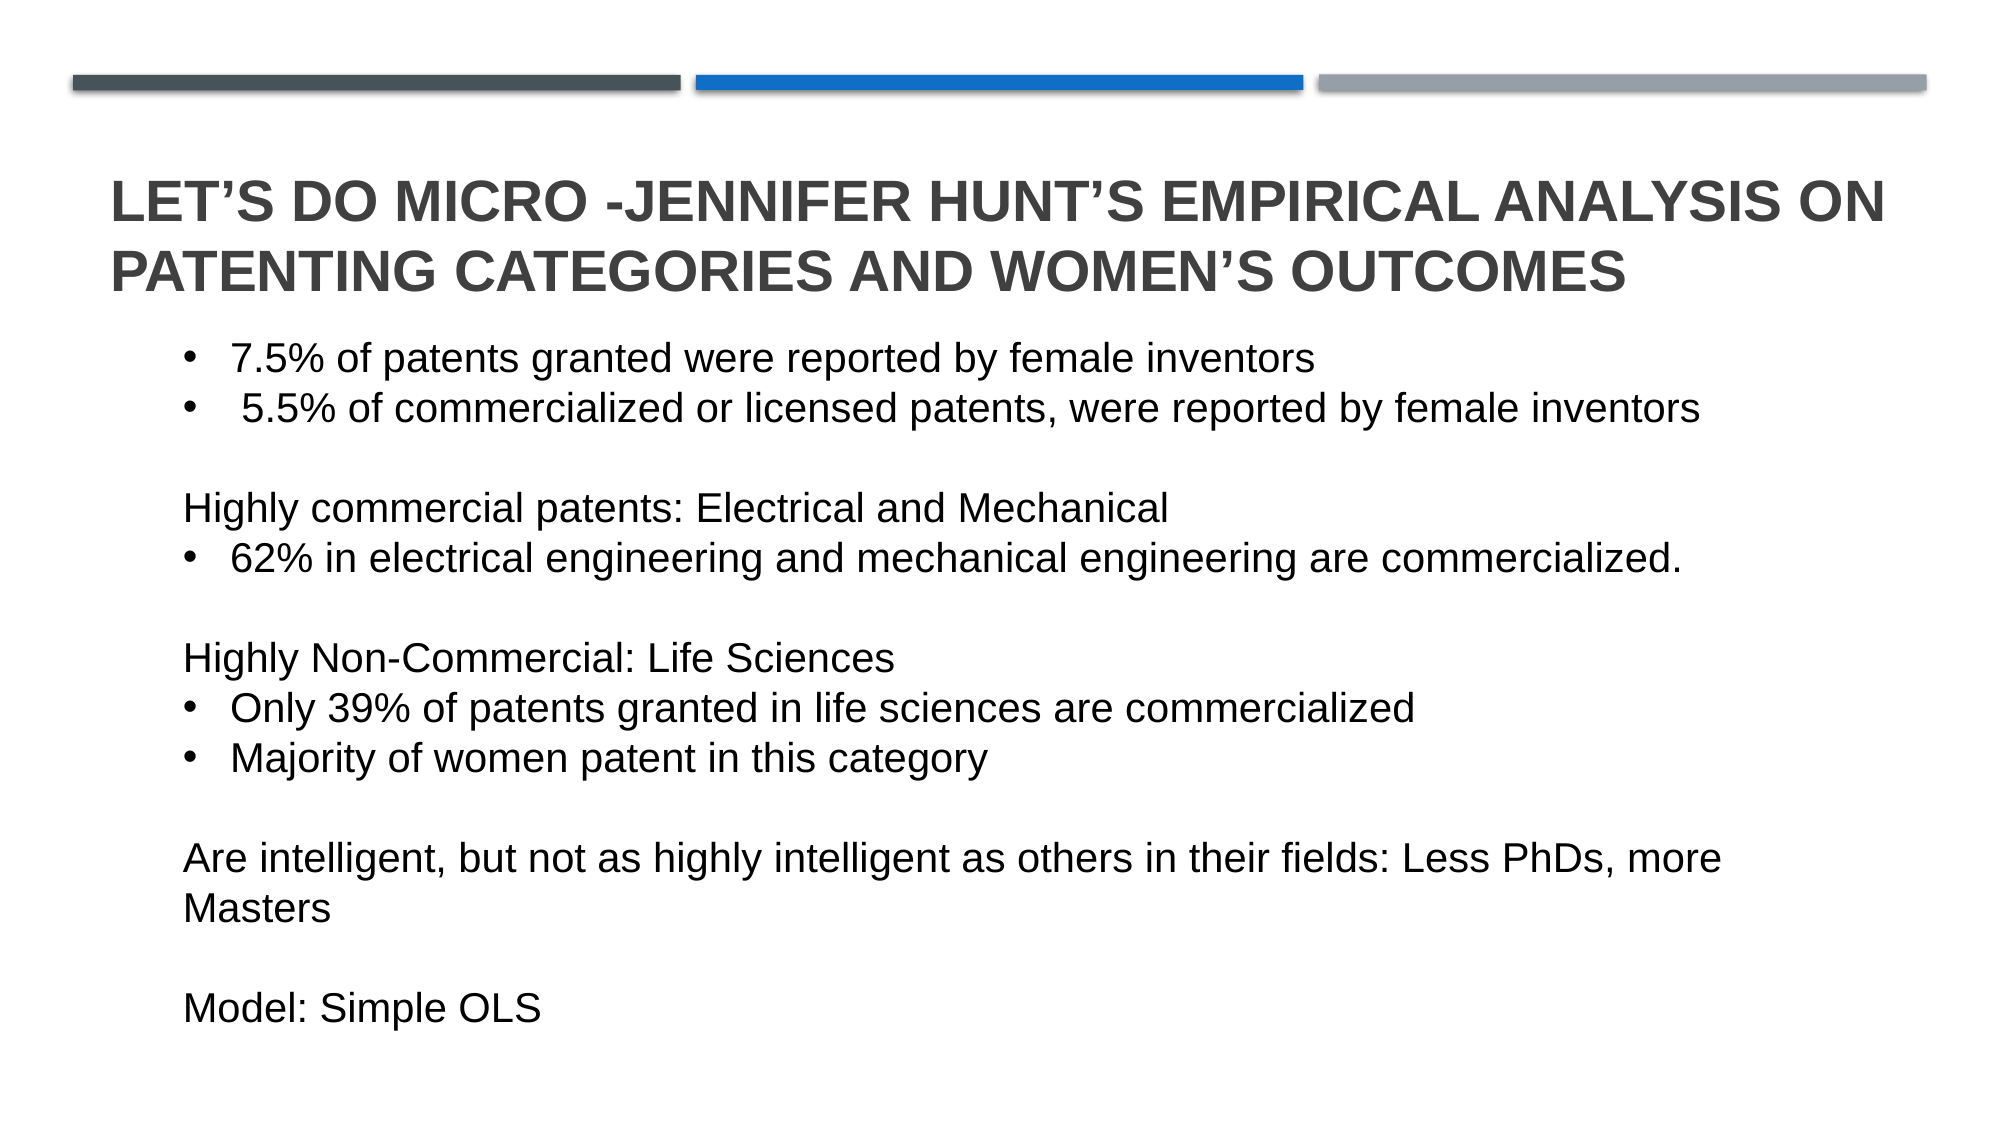

# Let’s do Micro -Jennifer Hunt’s Empirical Analysis on patenting categories and women’s outcomes
7.5% of patents granted were reported by female inventors
 5.5% of commercialized or licensed patents, were reported by female inventors

Highly commercial patents: Electrical and Mechanical
62% in electrical engineering and mechanical engineering are commercialized.

Highly Non-Commercial: Life Sciences
Only 39% of patents granted in life sciences are commercialized
Majority of women patent in this category

Are intelligent, but not as highly intelligent as others in their fields: Less PhDs, more Masters

Model: Simple OLS